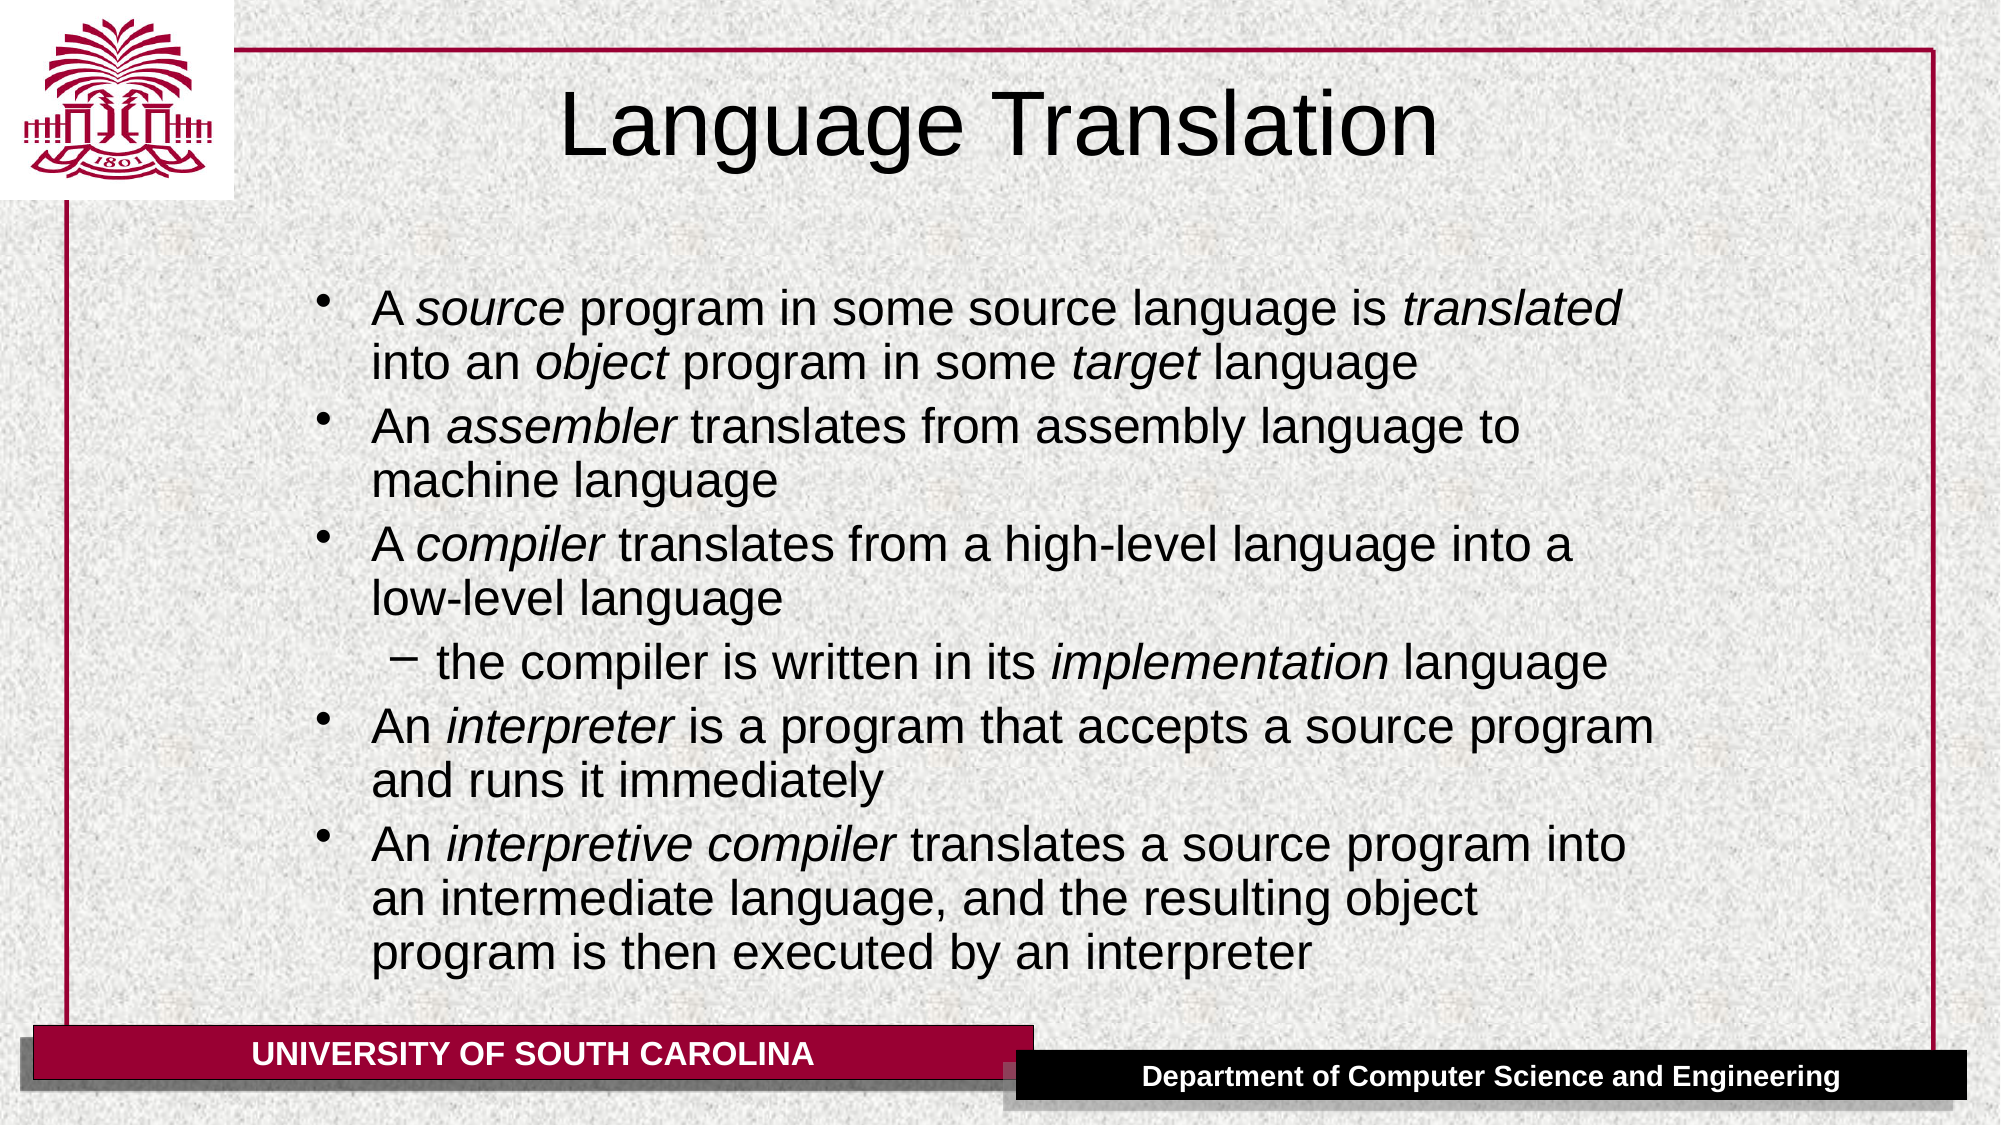

# Language Translation
A source program in some source language is translated into an object program in some target language
An assembler translates from assembly language to machine language
A compiler translates from a high-level language into a low-level language
the compiler is written in its implementation language
An interpreter is a program that accepts a source program and runs it immediately
An interpretive compiler translates a source program into an intermediate language, and the resulting object program is then executed by an interpreter